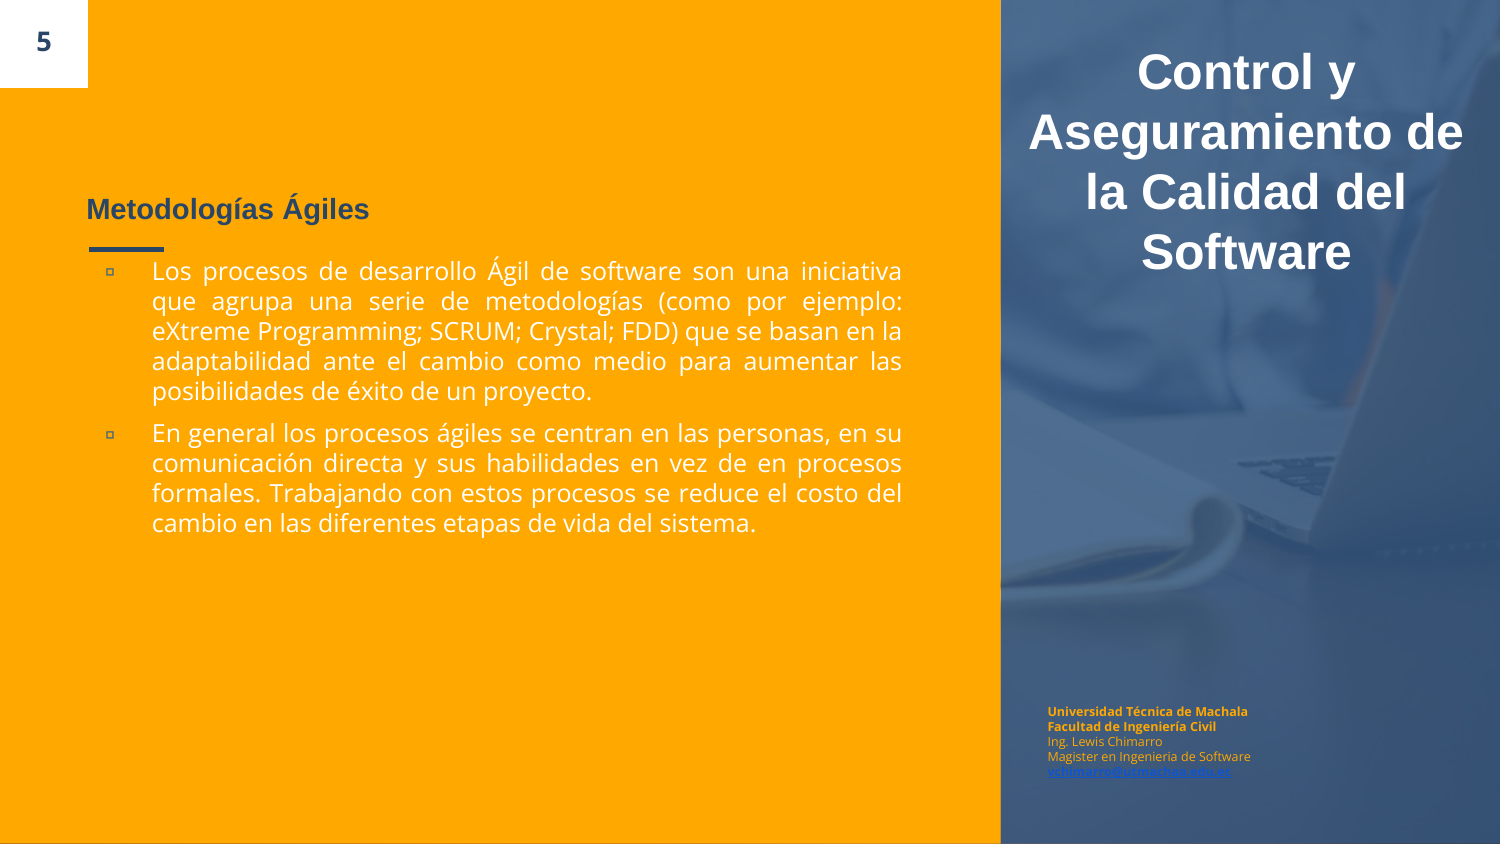

5
Control y Aseguramiento de la Calidad del Software
# Metodologías Ágiles
Los procesos de desarrollo Ágil de software son una iniciativa que agrupa una serie de metodologías (como por ejemplo: eXtreme Programming; SCRUM; Crystal; FDD) que se basan en la adaptabilidad ante el cambio como medio para aumentar las posibilidades de éxito de un proyecto.
En general los procesos ágiles se centran en las personas, en su comunicación directa y sus habilidades en vez de en procesos formales. Trabajando con estos procesos se reduce el costo del cambio en las diferentes etapas de vida del sistema.

Universidad Técnica de Machala
Facultad de Ingeniería Civil
Ing. Lewis Chimarro
Magister en Ingenieria de Software
vchimarro@utmachaa.edu.ec